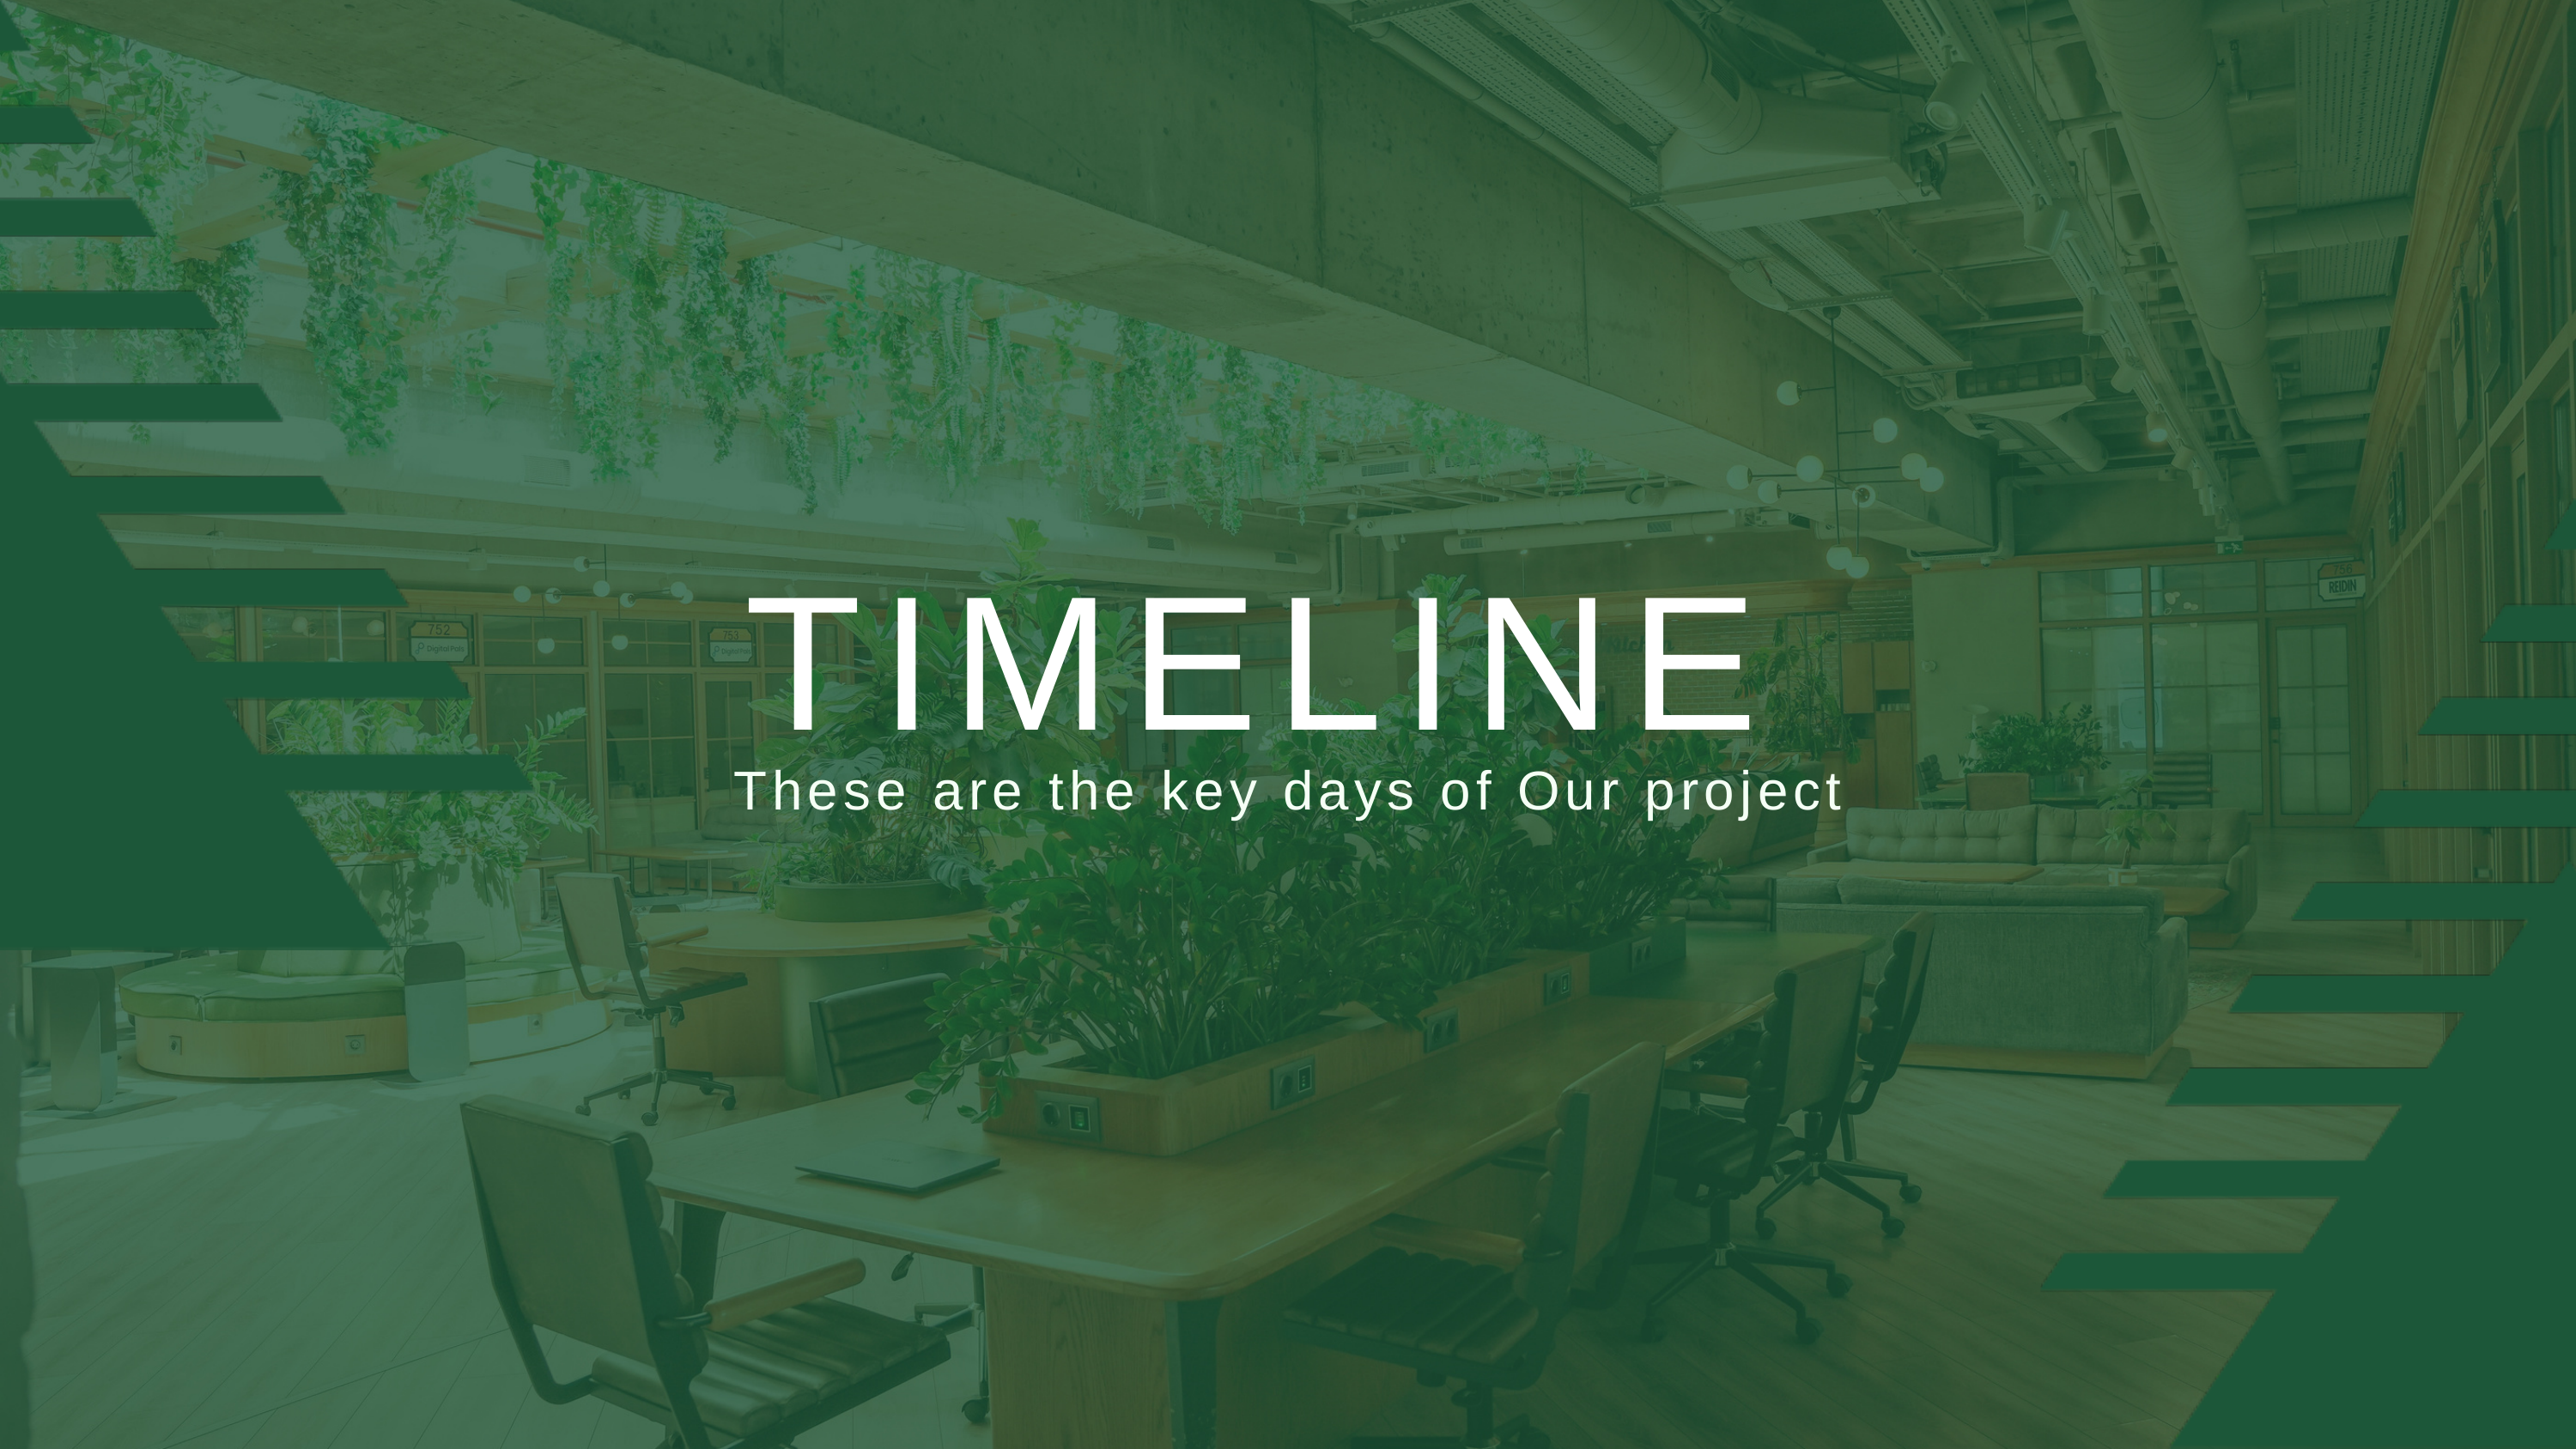

TIMELINE
These are the key days of Our project